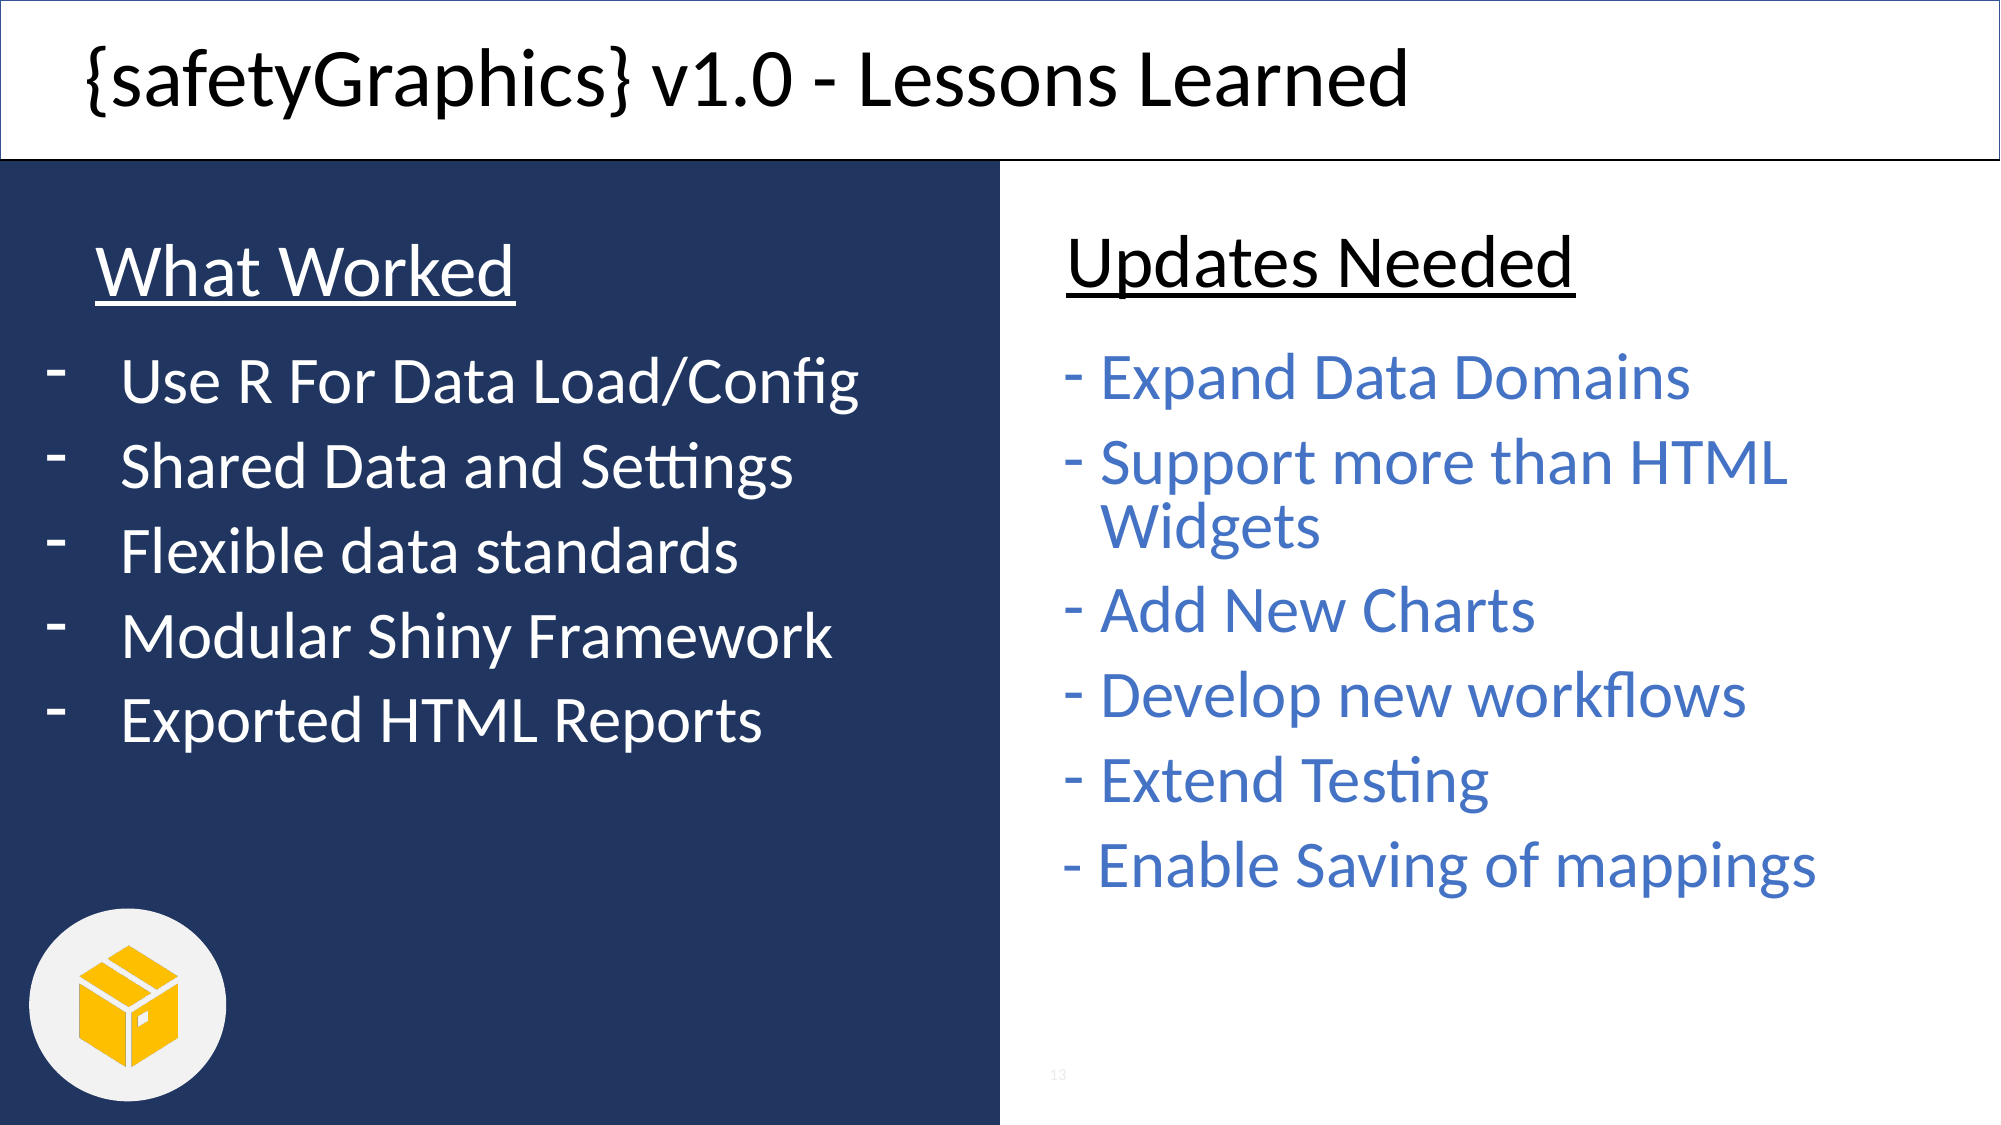

{safetyGraphics} v1.0 - Lessons Learned
Use R For Data Load/Config
Shared Data and Settings
Flexible data standards
Modular Shiny Framework
Exported HTML Reports
Updates Needed
What Worked

Expand Data Domains
Support more than HTML Widgets
Add New Charts
Develop new workflows
Extend Testing
- Enable Saving of mappings

13